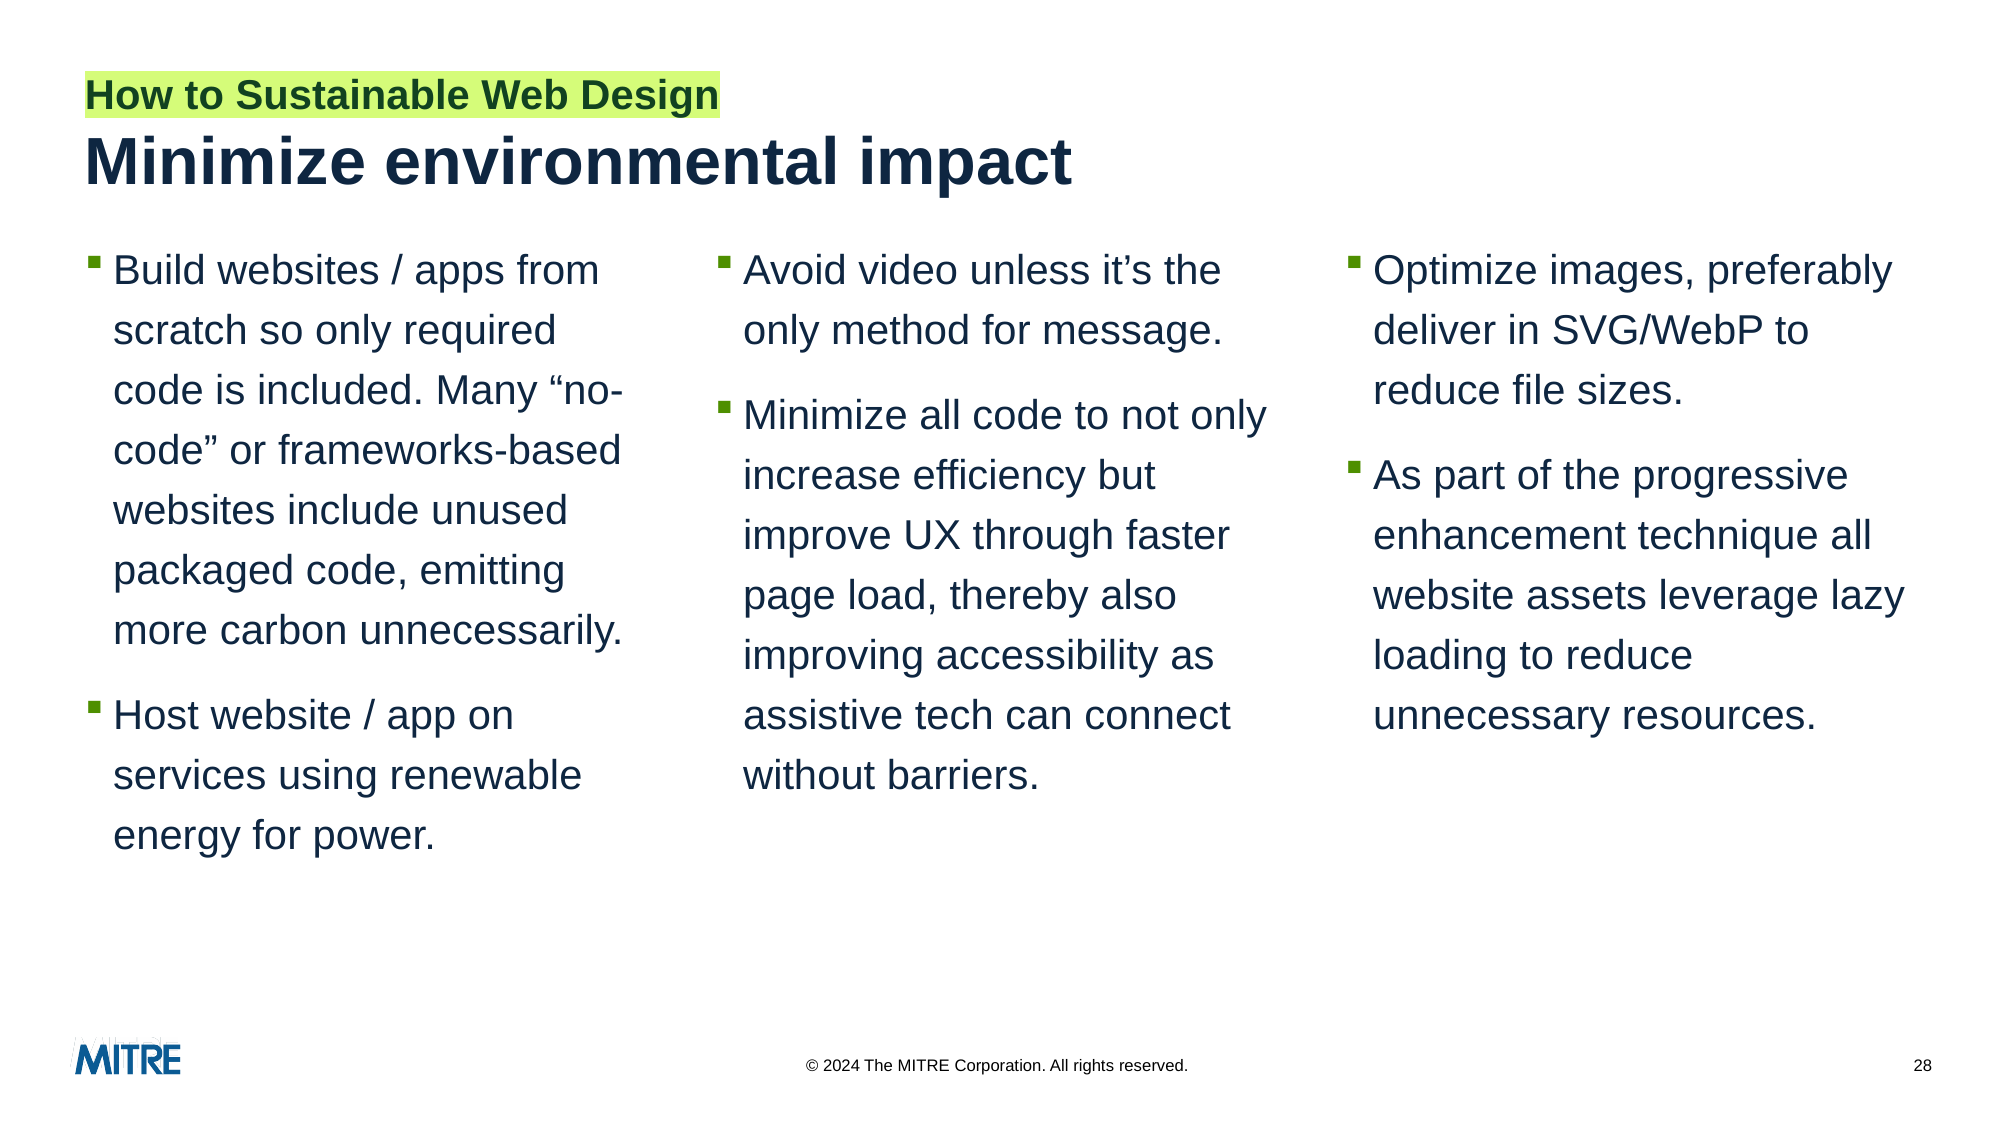

# How to Sustainable Web Design Minimize environmental impact
Build websites / apps from scratch so only required code is included. Many “no-code” or frameworks-based websites include unused packaged code, emitting more carbon unnecessarily.
Host website / app on services using renewable energy for power.
Avoid video unless it’s the only method for message.
Minimize all code to not only increase efficiency but improve UX through faster page load, thereby also improving accessibility as assistive tech can connect without barriers.
Optimize images, preferably deliver in SVG/WebP to reduce file sizes.
As part of the progressive enhancement technique all website assets leverage lazy loading to reduce unnecessary resources.
© 2024 The MITRE Corporation. All rights reserved.
28